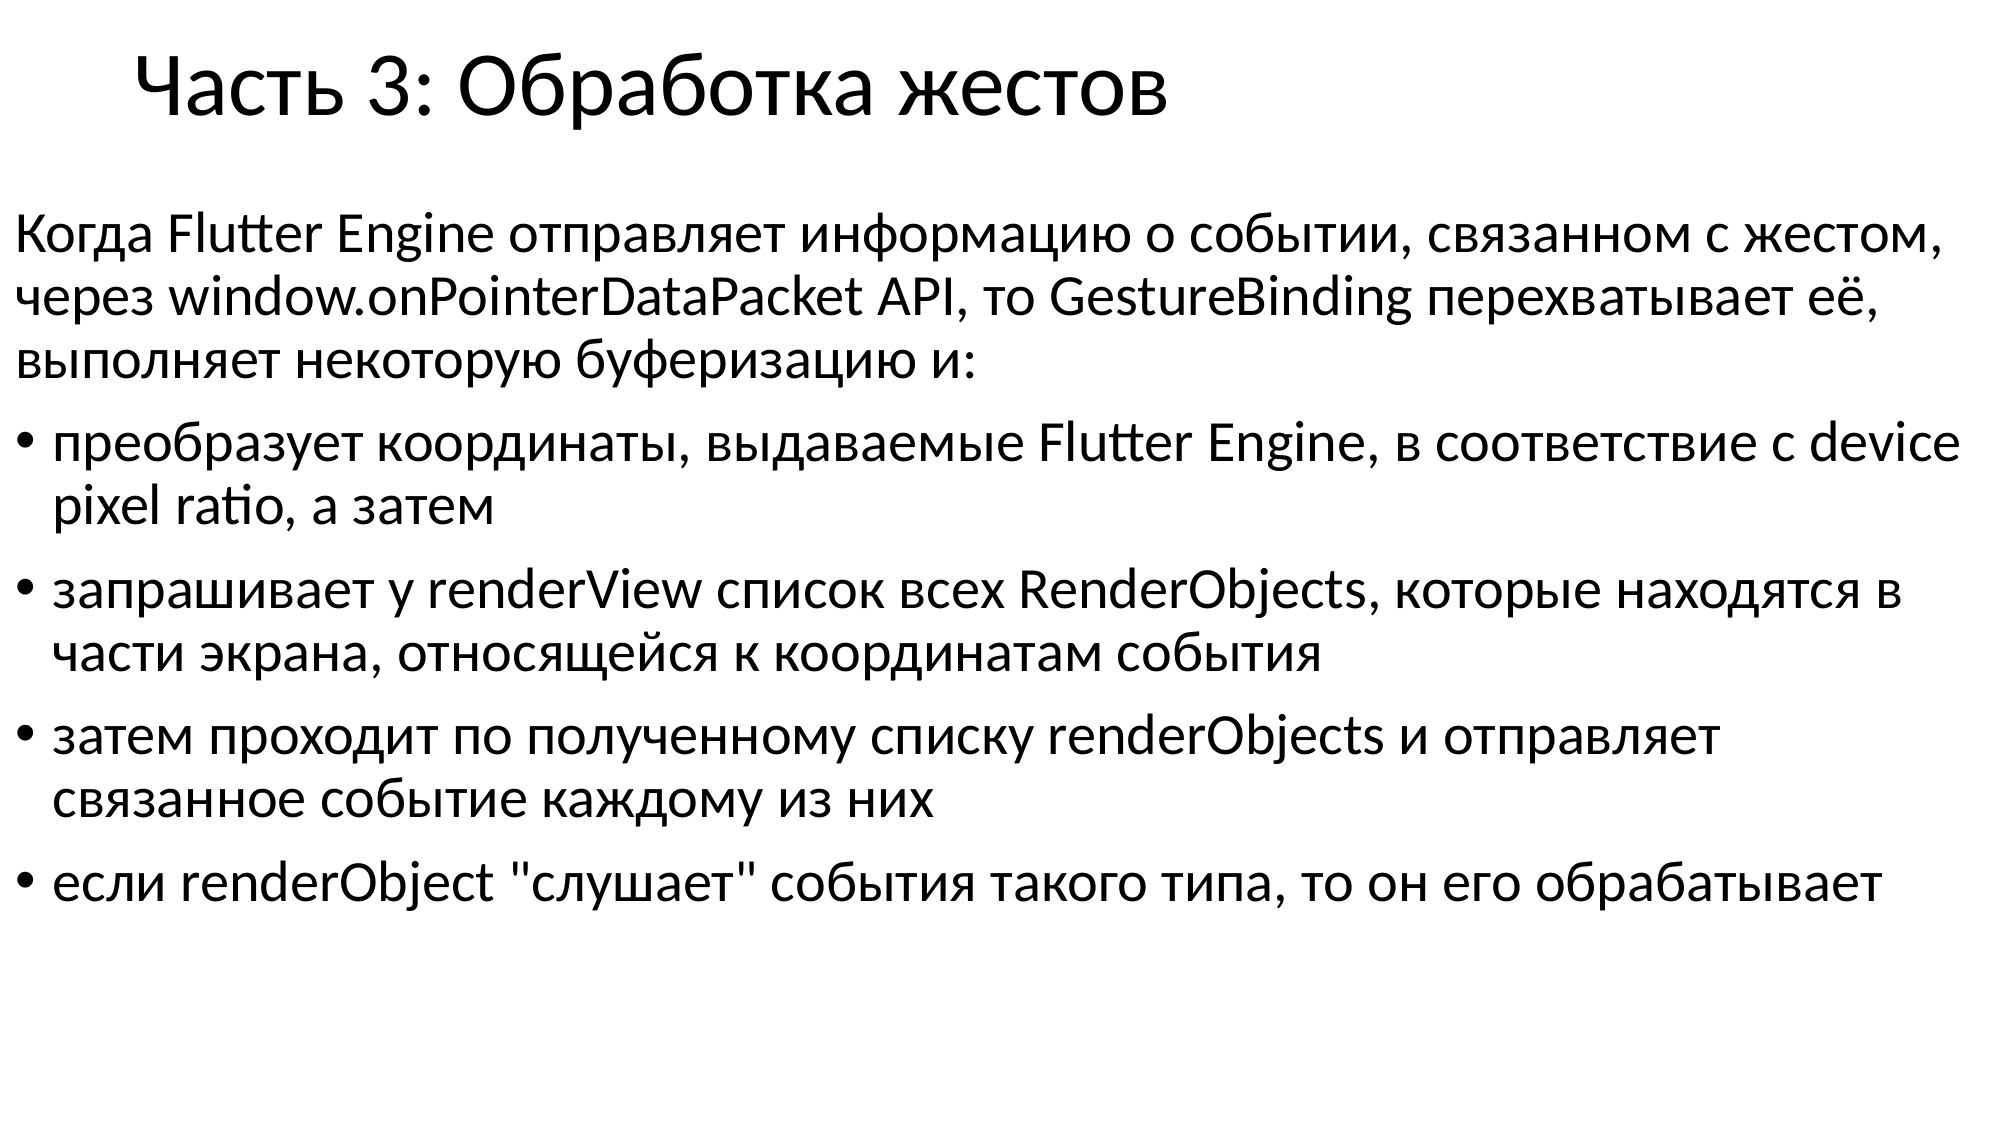

# Часть 3: Обработка жестов
Когда Flutter Engine отправляет информацию о событии, связанном с жестом, через window.onPointerDataPacket API, то GestureBinding перехватывает её, выполняет некоторую буферизацию и:
преобразует координаты, выдаваемые Flutter Engine, в соответствие с device pixel ratio, а затем
запрашивает у renderView список всех RenderObjects, которые находятся в части экрана, относящейся к координатам события
затем проходит по полученному списку renderObjects и отправляет связанное событие каждому из них
если renderObject "слушает" события такого типа, то он его обрабатывает